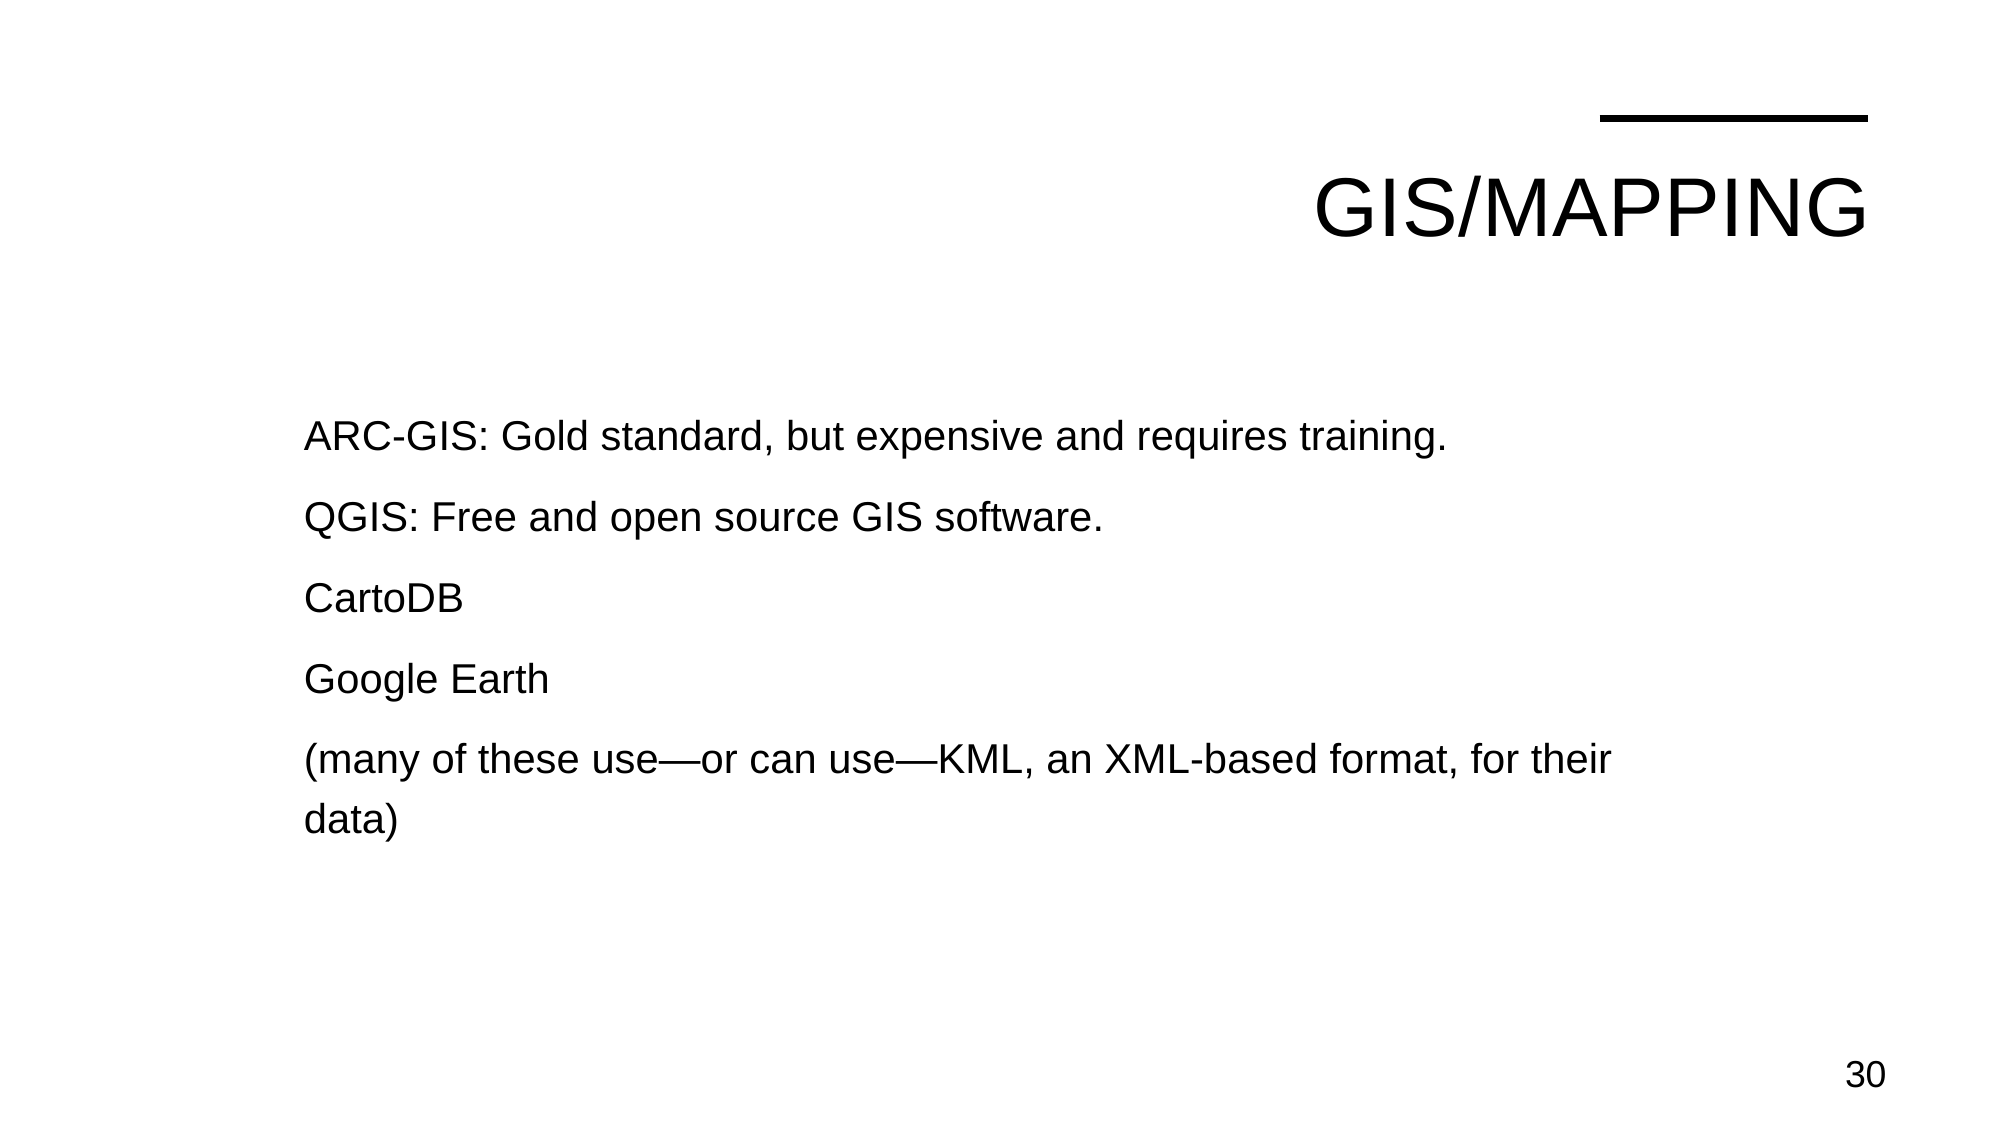

# GIS/Mapping
ARC-GIS: Gold standard, but expensive and requires training.
QGIS: Free and open source GIS software.
CartoDB
Google Earth
(many of these use—or can use—KML, an XML-based format, for their data)
30